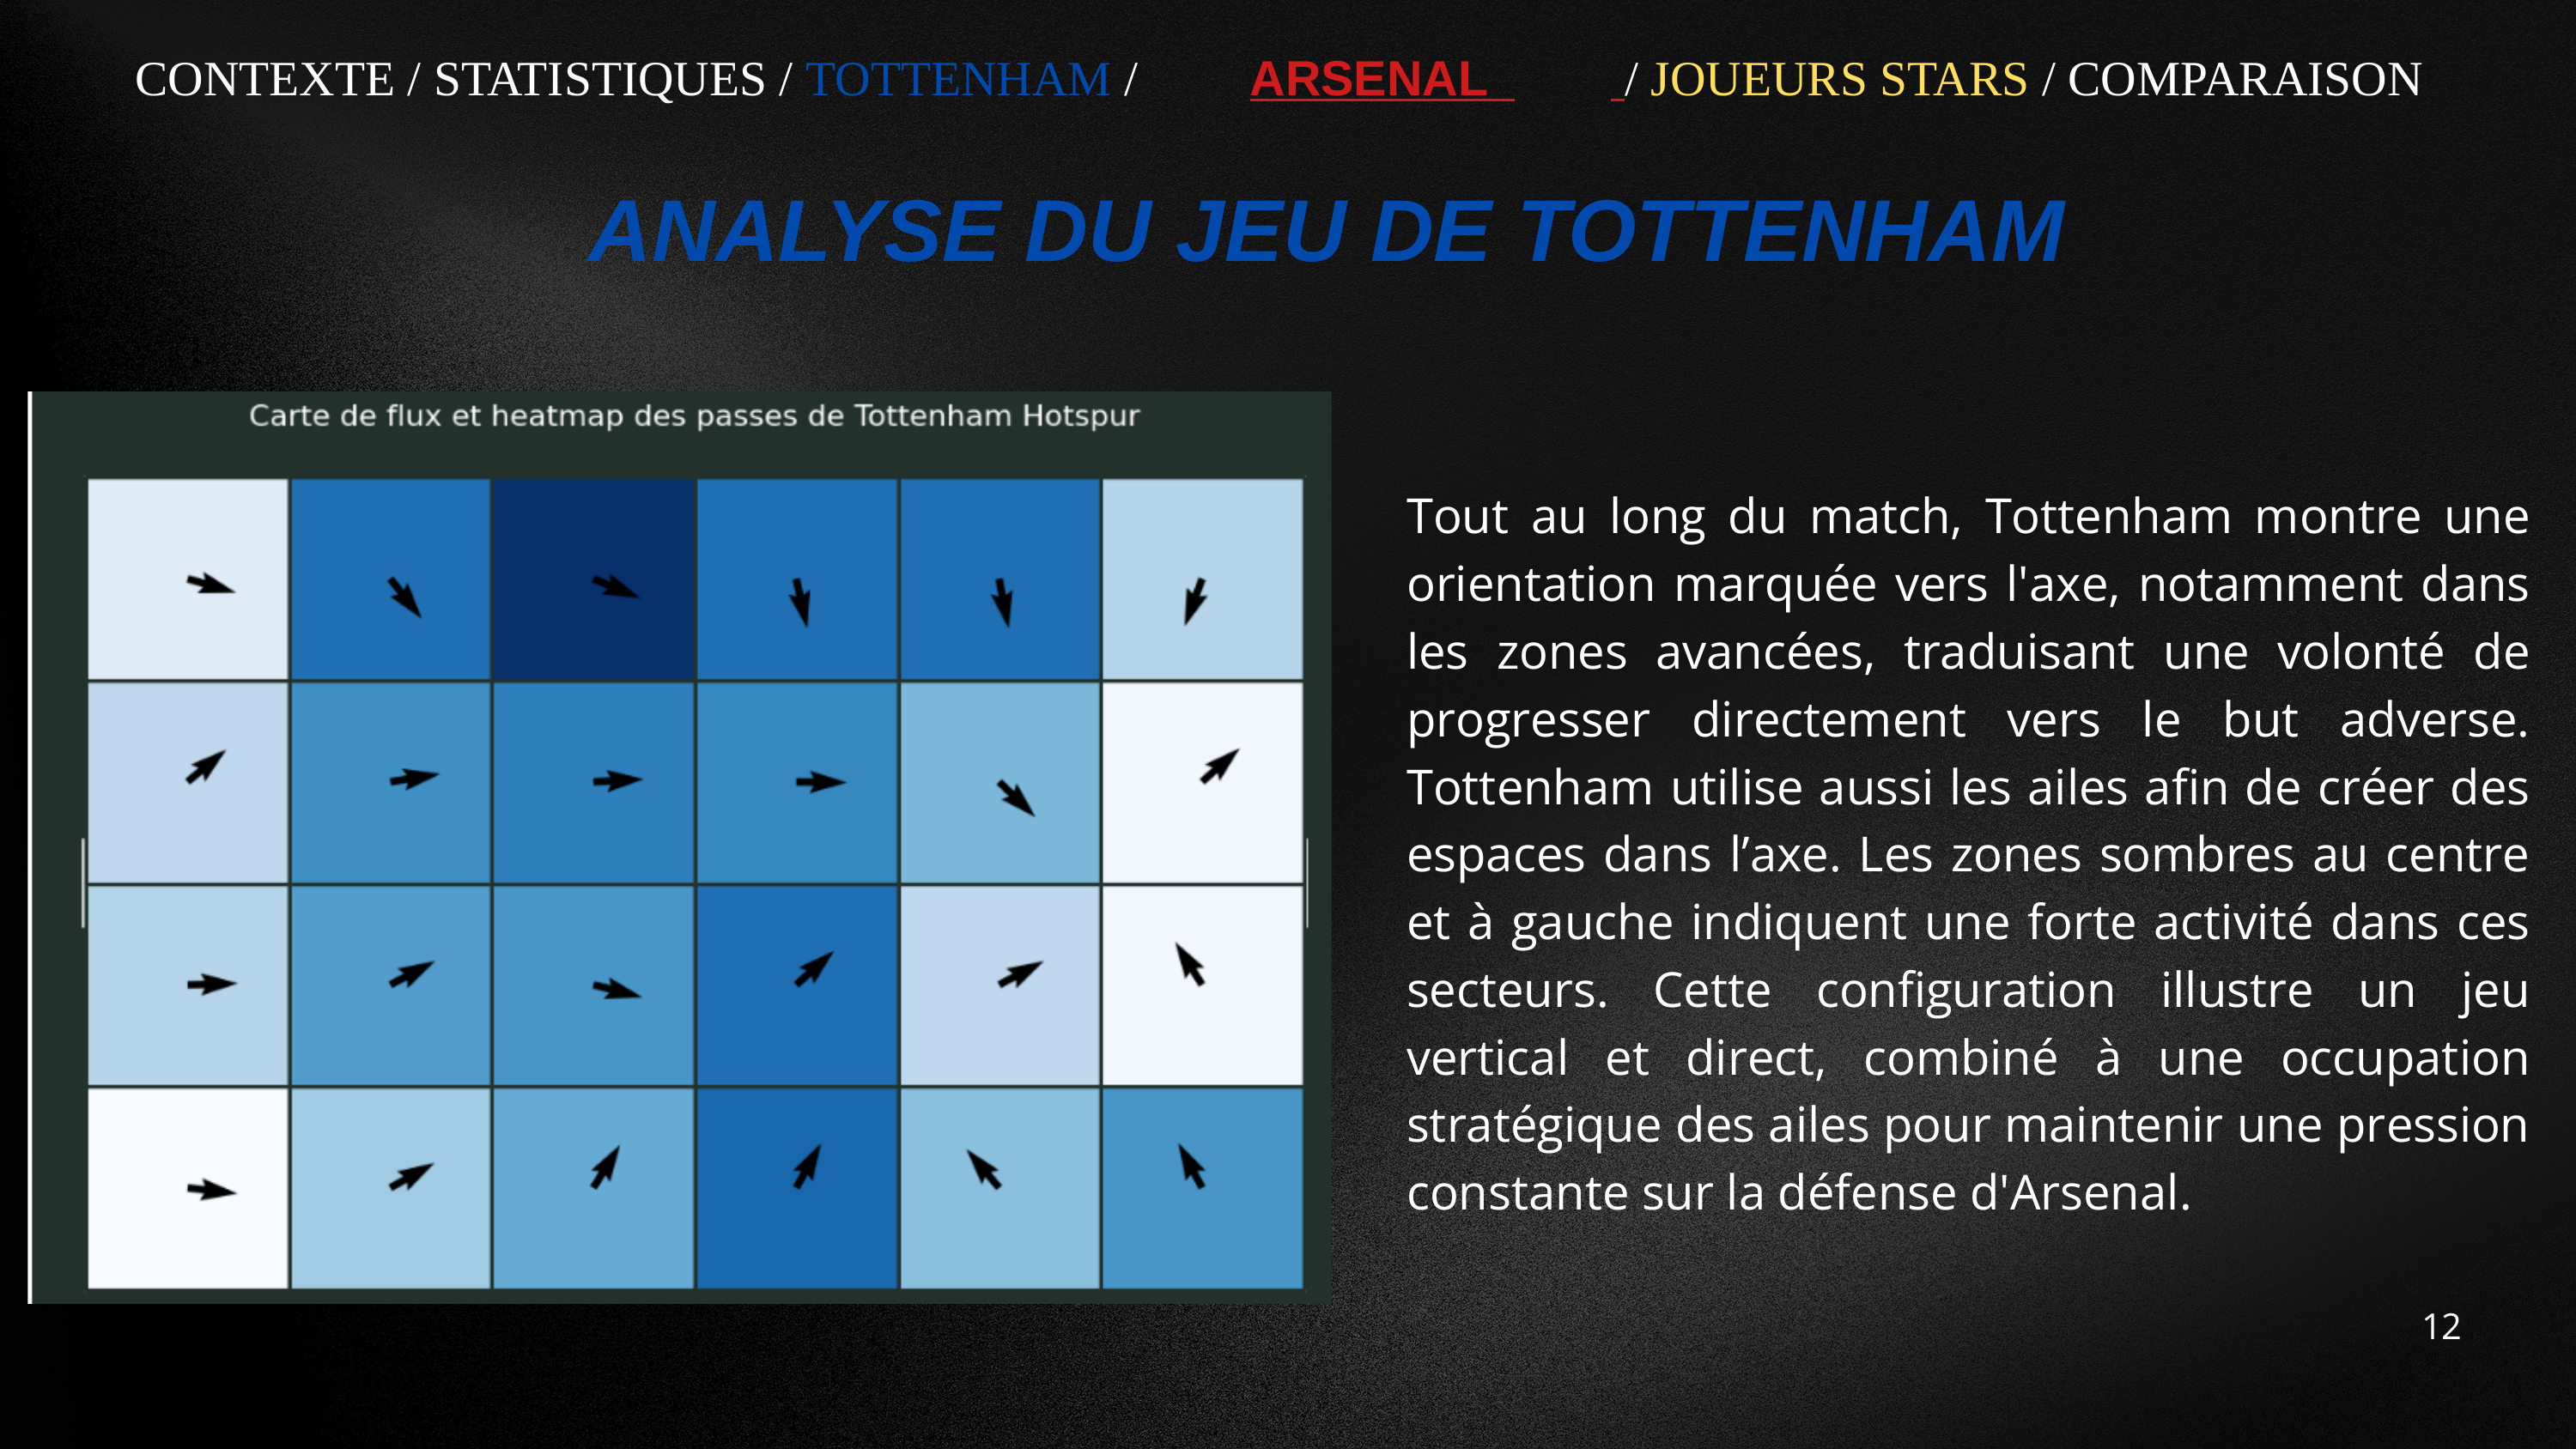

CONTEXTE / STATISTIQUES / TOTTENHAM /         ARSENAL          / JOUEURS STARS / COMPARAISON
ANALYSE DU JEU DE TOTTENHAM

Tout au long du match, Tottenham montre une orientation marquée vers l'axe, notamment dans les zones avancées, traduisant une volonté de progresser directement vers le but adverse. Tottenham utilise aussi les ailes afin de créer des espaces dans l’axe. Les zones sombres au centre et à gauche indiquent une forte activité dans ces secteurs. Cette configuration illustre un jeu vertical et direct, combiné à une occupation stratégique des ailes pour maintenir une pression constante sur la défense d'Arsenal.
12